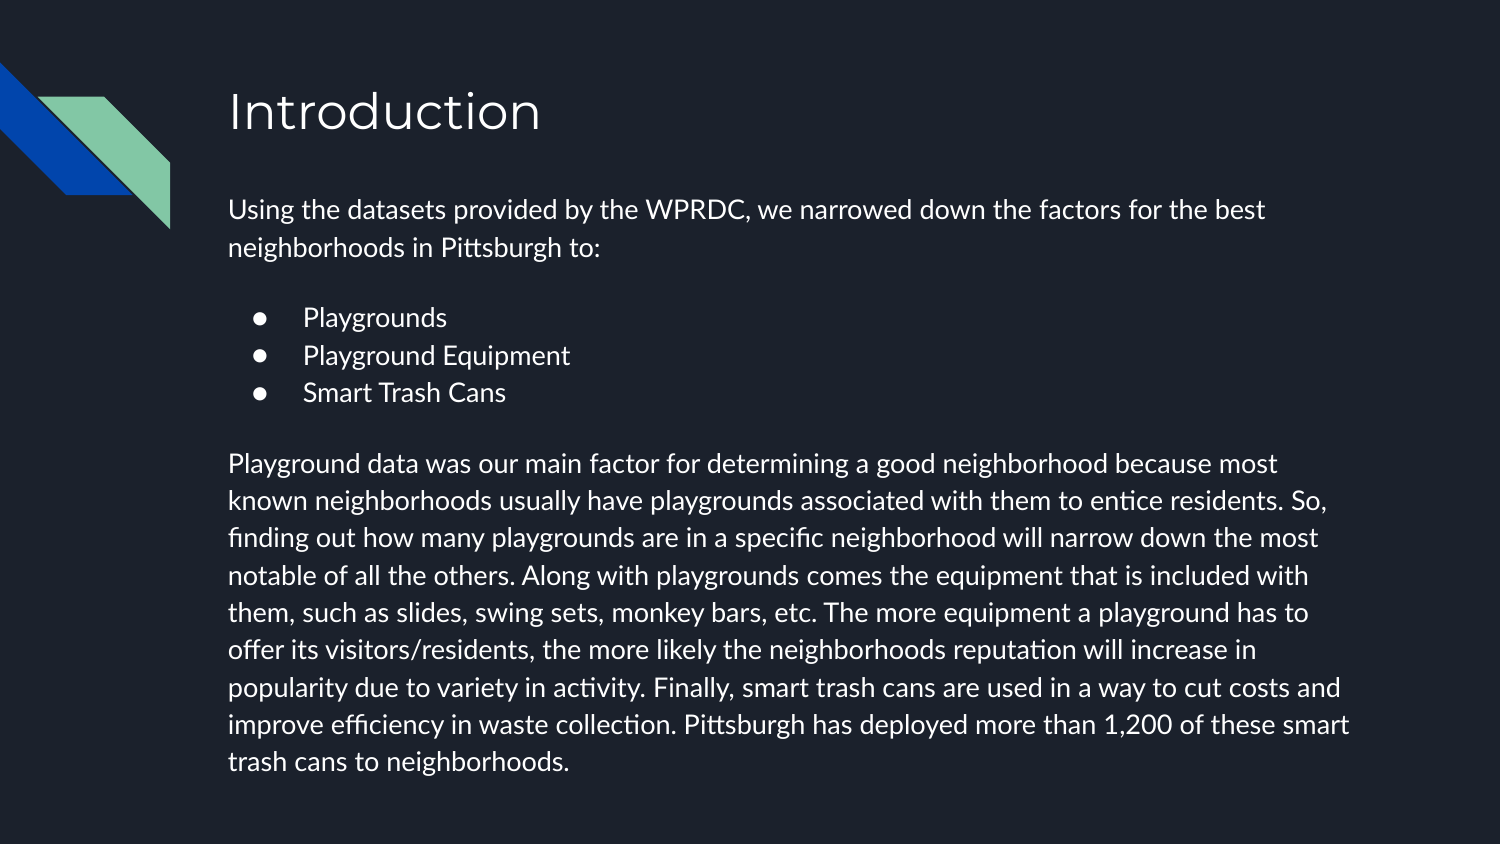

# Introduction
Using the datasets provided by the WPRDC, we narrowed down the factors for the best neighborhoods in Pittsburgh to:
Playgrounds
Playground Equipment
Smart Trash Cans
Playground data was our main factor for determining a good neighborhood because most known neighborhoods usually have playgrounds associated with them to entice residents. So, finding out how many playgrounds are in a specific neighborhood will narrow down the most notable of all the others. Along with playgrounds comes the equipment that is included with them, such as slides, swing sets, monkey bars, etc. The more equipment a playground has to offer its visitors/residents, the more likely the neighborhoods reputation will increase in popularity due to variety in activity. Finally, smart trash cans are used in a way to cut costs and improve efficiency in waste collection. Pittsburgh has deployed more than 1,200 of these smart trash cans to neighborhoods.